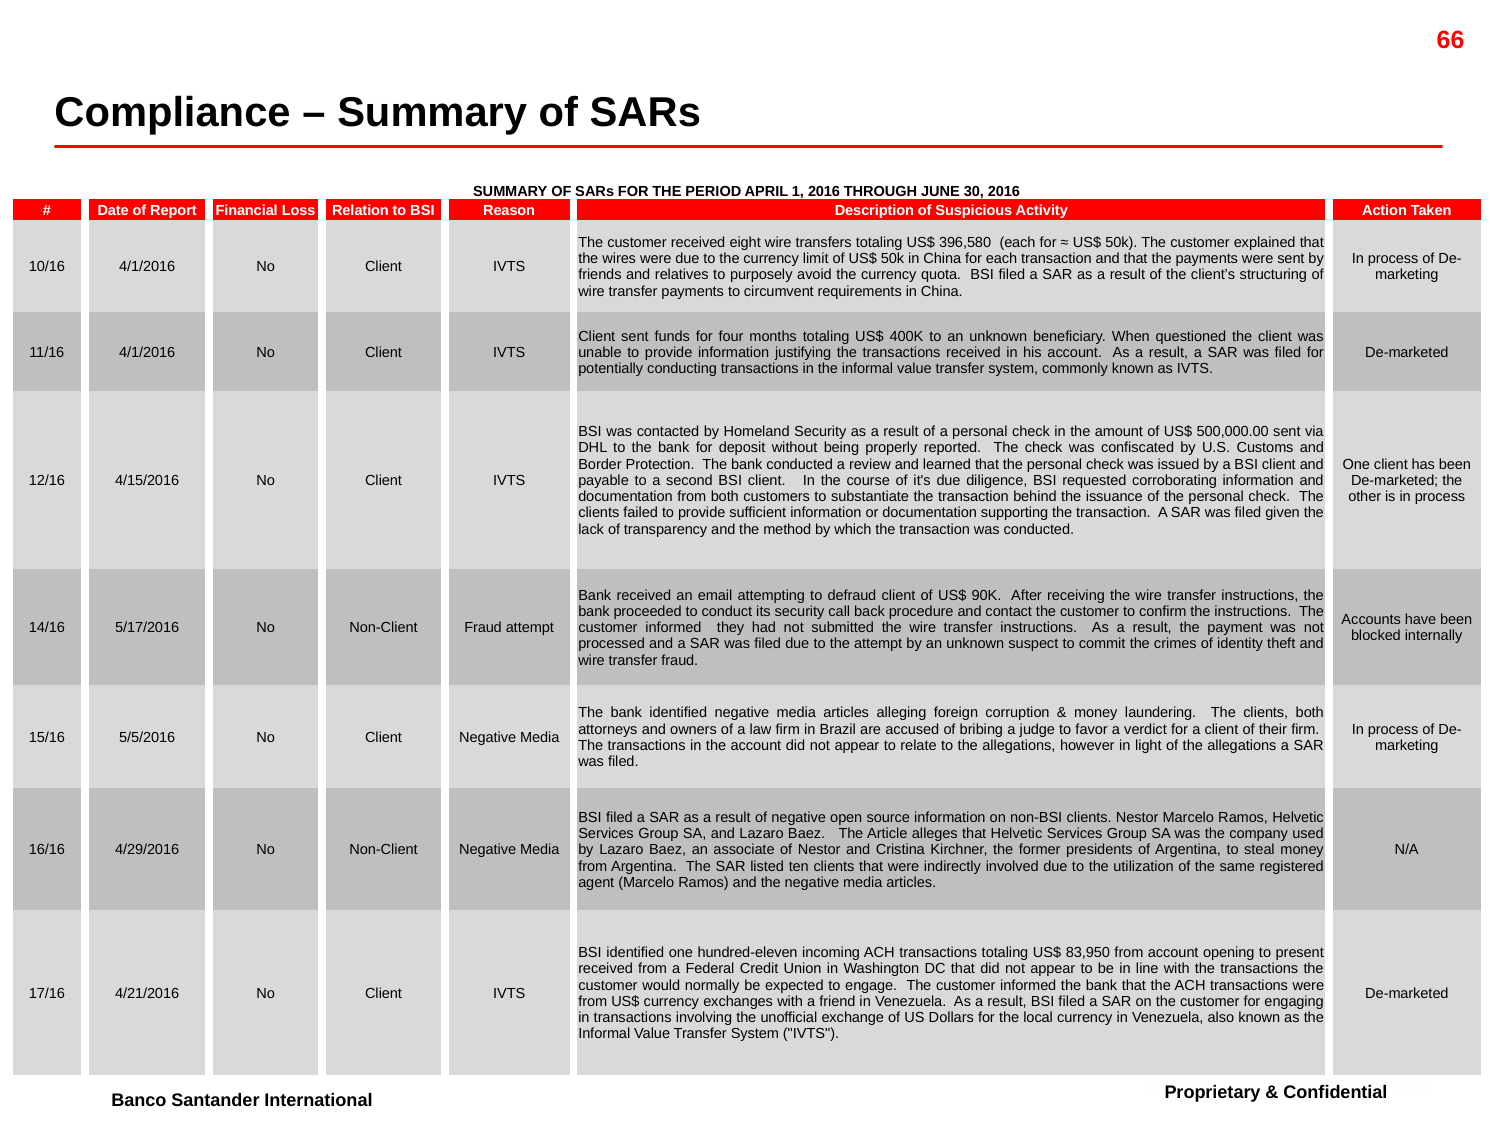

Compliance – Summary of SARs
| SUMMARY OF SARs FOR THE PERIOD APRIL 1, 2016 THROUGH JUNE 30, 2016 |  |  |  |  |  |  |  |  |  |  |  |  |
| --- | --- | --- | --- | --- | --- | --- | --- | --- | --- | --- | --- | --- |
| # |  | Date of Report |  | Financial Loss |  | Relation to BSI |  | Reason |  | Description of Suspicious Activity |  | Action Taken |
| 10/16 |  | 4/1/2016 |  | No |  | Client |  | IVTS |  | The customer received eight wire transfers totaling US$ 396,580 (each for ≈ US$ 50k). The customer explained that the wires were due to the currency limit of US$ 50k in China for each transaction and that the payments were sent by friends and relatives to purposely avoid the currency quota. BSI filed a SAR as a result of the client’s structuring of wire transfer payments to circumvent requirements in China. |  | In process of De-marketing |
| 11/16 |  | 4/1/2016 |  | No |  | Client |  | IVTS |  | Client sent funds for four months totaling US$ 400K to an unknown beneficiary. When questioned the client was unable to provide information justifying the transactions received in his account. As a result, a SAR was filed for potentially conducting transactions in the informal value transfer system, commonly known as IVTS. |  | De-marketed |
| 12/16 |  | 4/15/2016 |  | No |  | Client |  | IVTS |  | BSI was contacted by Homeland Security as a result of a personal check in the amount of US$ 500,000.00 sent via DHL to the bank for deposit without being properly reported. The check was confiscated by U.S. Customs and Border Protection. The bank conducted a review and learned that the personal check was issued by a BSI client and payable to a second BSI client. In the course of it's due diligence, BSI requested corroborating information and documentation from both customers to substantiate the transaction behind the issuance of the personal check. The clients failed to provide sufficient information or documentation supporting the transaction. A SAR was filed given the lack of transparency and the method by which the transaction was conducted. |  | One client has been De-marketed; the other is in process |
| 14/16 |  | 5/17/2016 |  | No |  | Non-Client |  | Fraud attempt |  | Bank received an email attempting to defraud client of US$ 90K. After receiving the wire transfer instructions, the bank proceeded to conduct its security call back procedure and contact the customer to confirm the instructions. The customer informed they had not submitted the wire transfer instructions. As a result, the payment was not processed and a SAR was filed due to the attempt by an unknown suspect to commit the crimes of identity theft and wire transfer fraud. |  | Accounts have been blocked internally |
| 15/16 |  | 5/5/2016 |  | No |  | Client |  | Negative Media |  | The bank identified negative media articles alleging foreign corruption & money laundering. The clients, both attorneys and owners of a law firm in Brazil are accused of bribing a judge to favor a verdict for a client of their firm. The transactions in the account did not appear to relate to the allegations, however in light of the allegations a SAR was filed. |  | In process of De-marketing |
| 16/16 |  | 4/29/2016 |  | No |  | Non-Client |  | Negative Media |  | BSI filed a SAR as a result of negative open source information on non-BSI clients. Nestor Marcelo Ramos, Helvetic Services Group SA, and Lazaro Baez. The Article alleges that Helvetic Services Group SA was the company used by Lazaro Baez, an associate of Nestor and Cristina Kirchner, the former presidents of Argentina, to steal money from Argentina. The SAR listed ten clients that were indirectly involved due to the utilization of the same registered agent (Marcelo Ramos) and the negative media articles. |  | N/A |
| 17/16 |  | 4/21/2016 |  | No |  | Client |  | IVTS |  | BSI identified one hundred-eleven incoming ACH transactions totaling US$ 83,950 from account opening to present received from a Federal Credit Union in Washington DC that did not appear to be in line with the transactions the customer would normally be expected to engage. The customer informed the bank that the ACH transactions were from US$ currency exchanges with a friend in Venezuela. As a result, BSI filed a SAR on the customer for engaging in transactions involving the unofficial exchange of US Dollars for the local currency in Venezuela, also known as the Informal Value Transfer System ("IVTS"). |  | De-marketed |